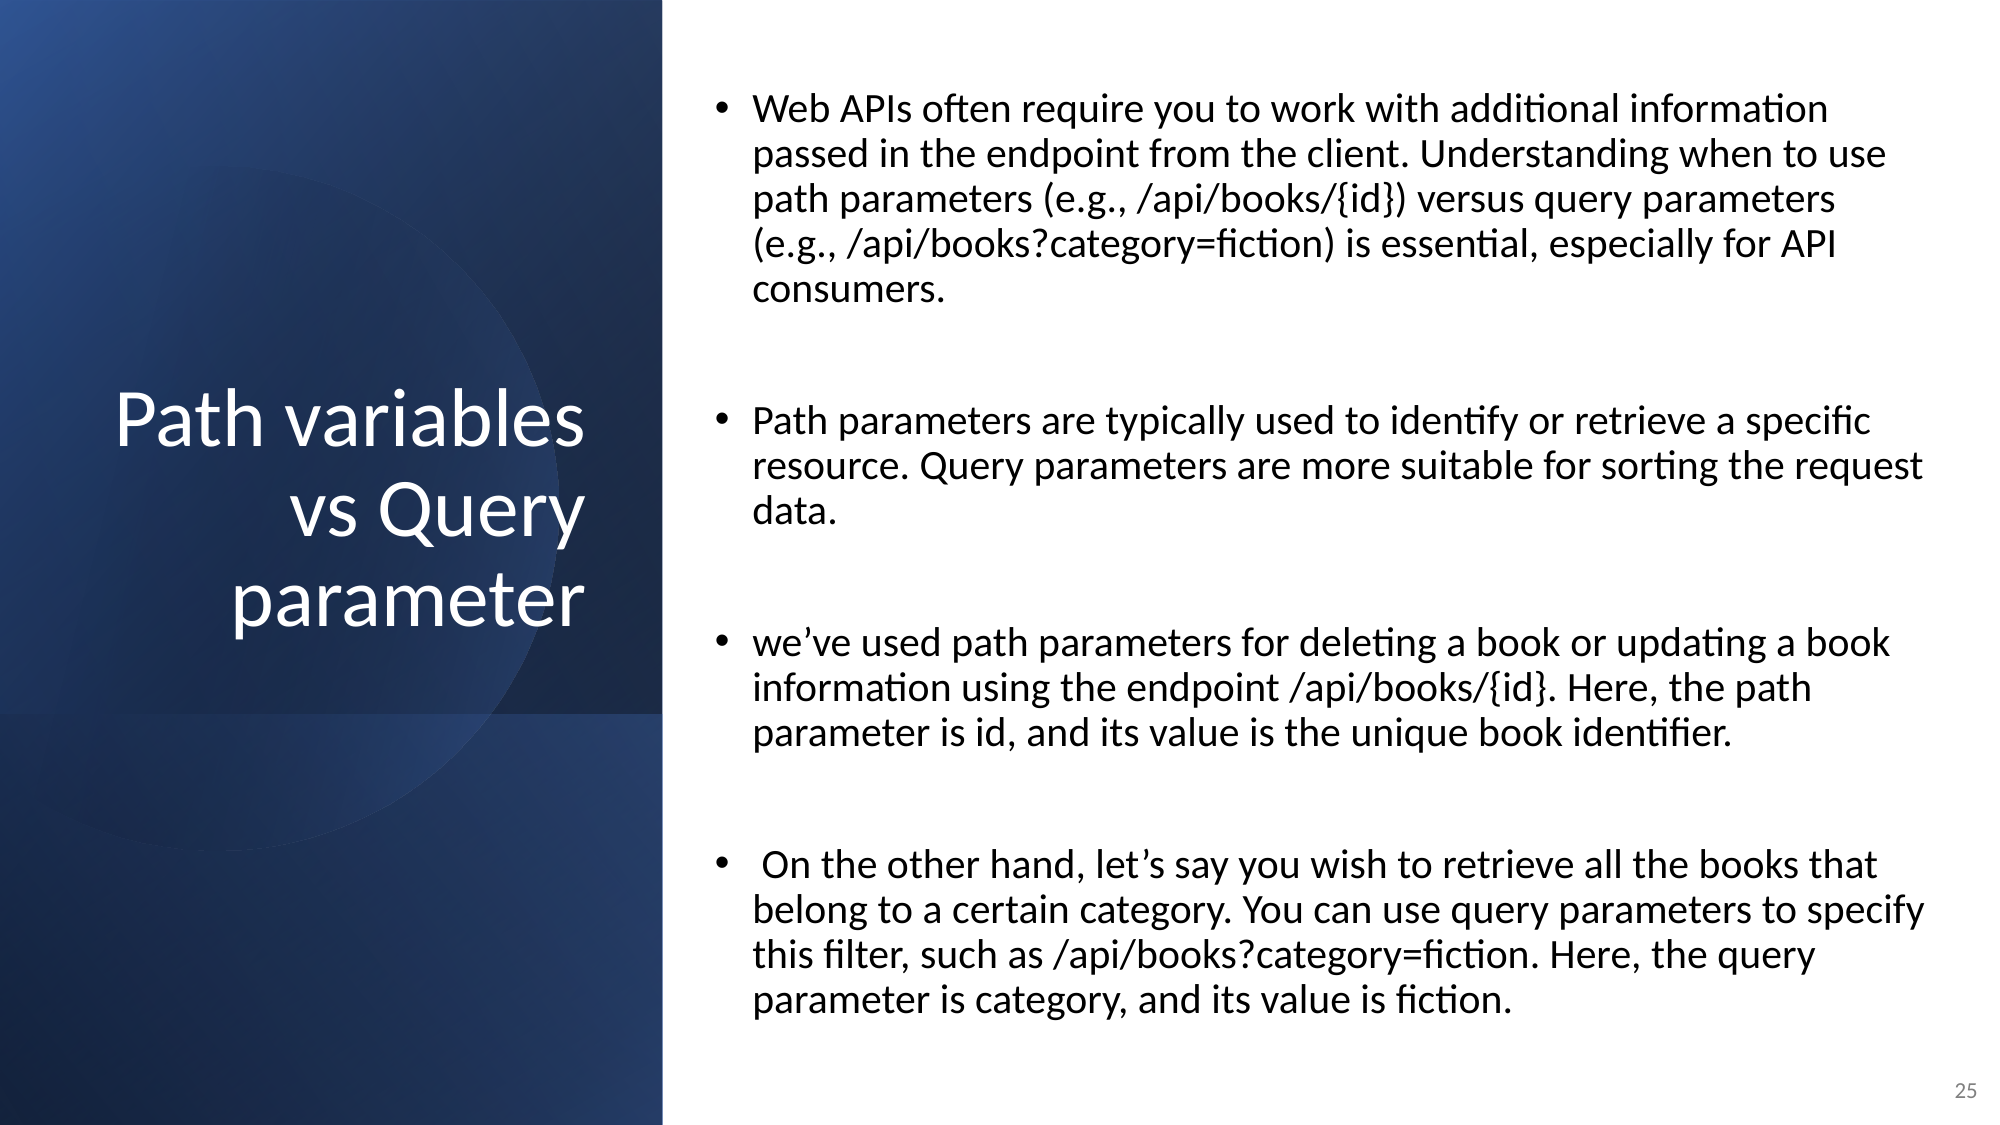

Web APIs often require you to work with additional information passed in the endpoint from the client. Understanding when to use path parameters (e.g., /api/books/{id}) versus query parameters (e.g., /api/books?category=fiction) is essential, especially for API consumers.

Path parameters are typically used to identify or retrieve a specific resource. Query parameters are more suitable for sorting the request data.

we’ve used path parameters for deleting a book or updating a book information using the endpoint /api/books/{id}. Here, the path parameter is id, and its value is the unique book identifier.

 On the other hand, let’s say you wish to retrieve all the books that belong to a certain category. You can use query parameters to specify this filter, such as /api/books?category=fiction. Here, the query parameter is category, and its value is fiction.
# Path variables vs Query parameter

25